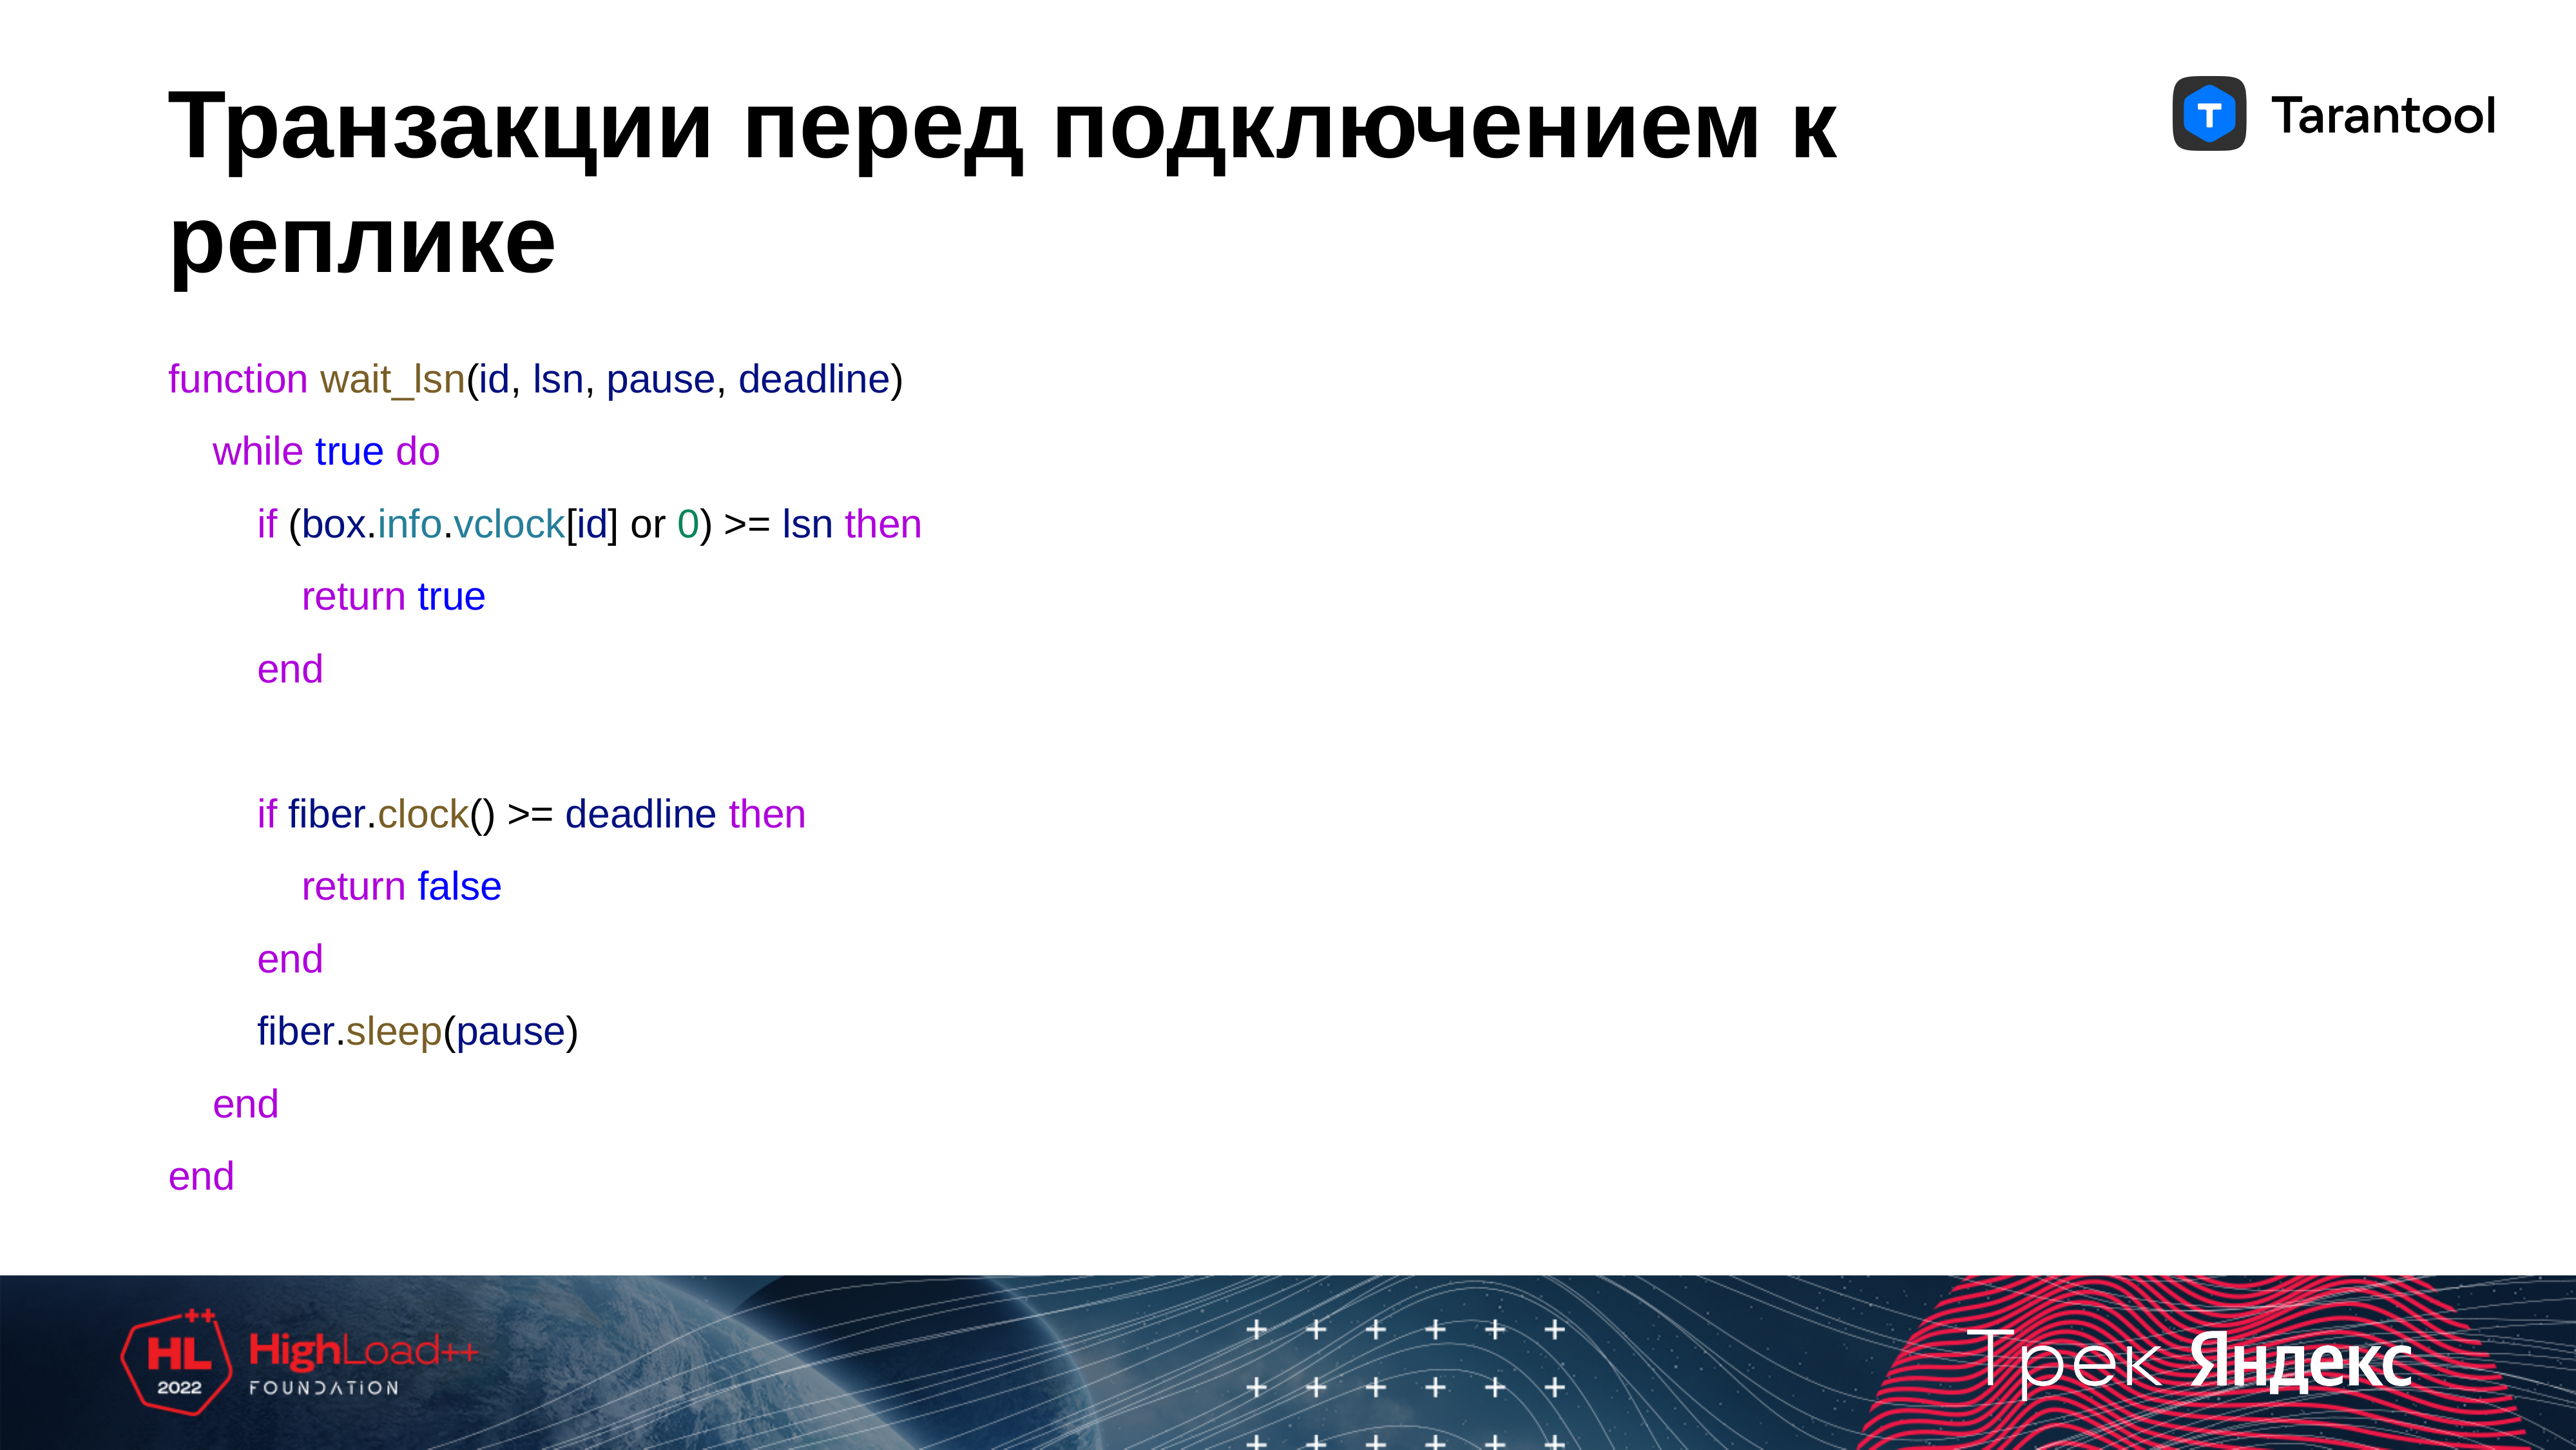

Транзакции перед подключением к реплике
function wait_lsn(id, lsn, pause, deadline)
    while true do
        if (box.info.vclock[id] or 0) >= lsn then
            return true
        end

        if fiber.clock() >= deadline then
            return false
        end
        fiber.sleep(pause)
    end
end